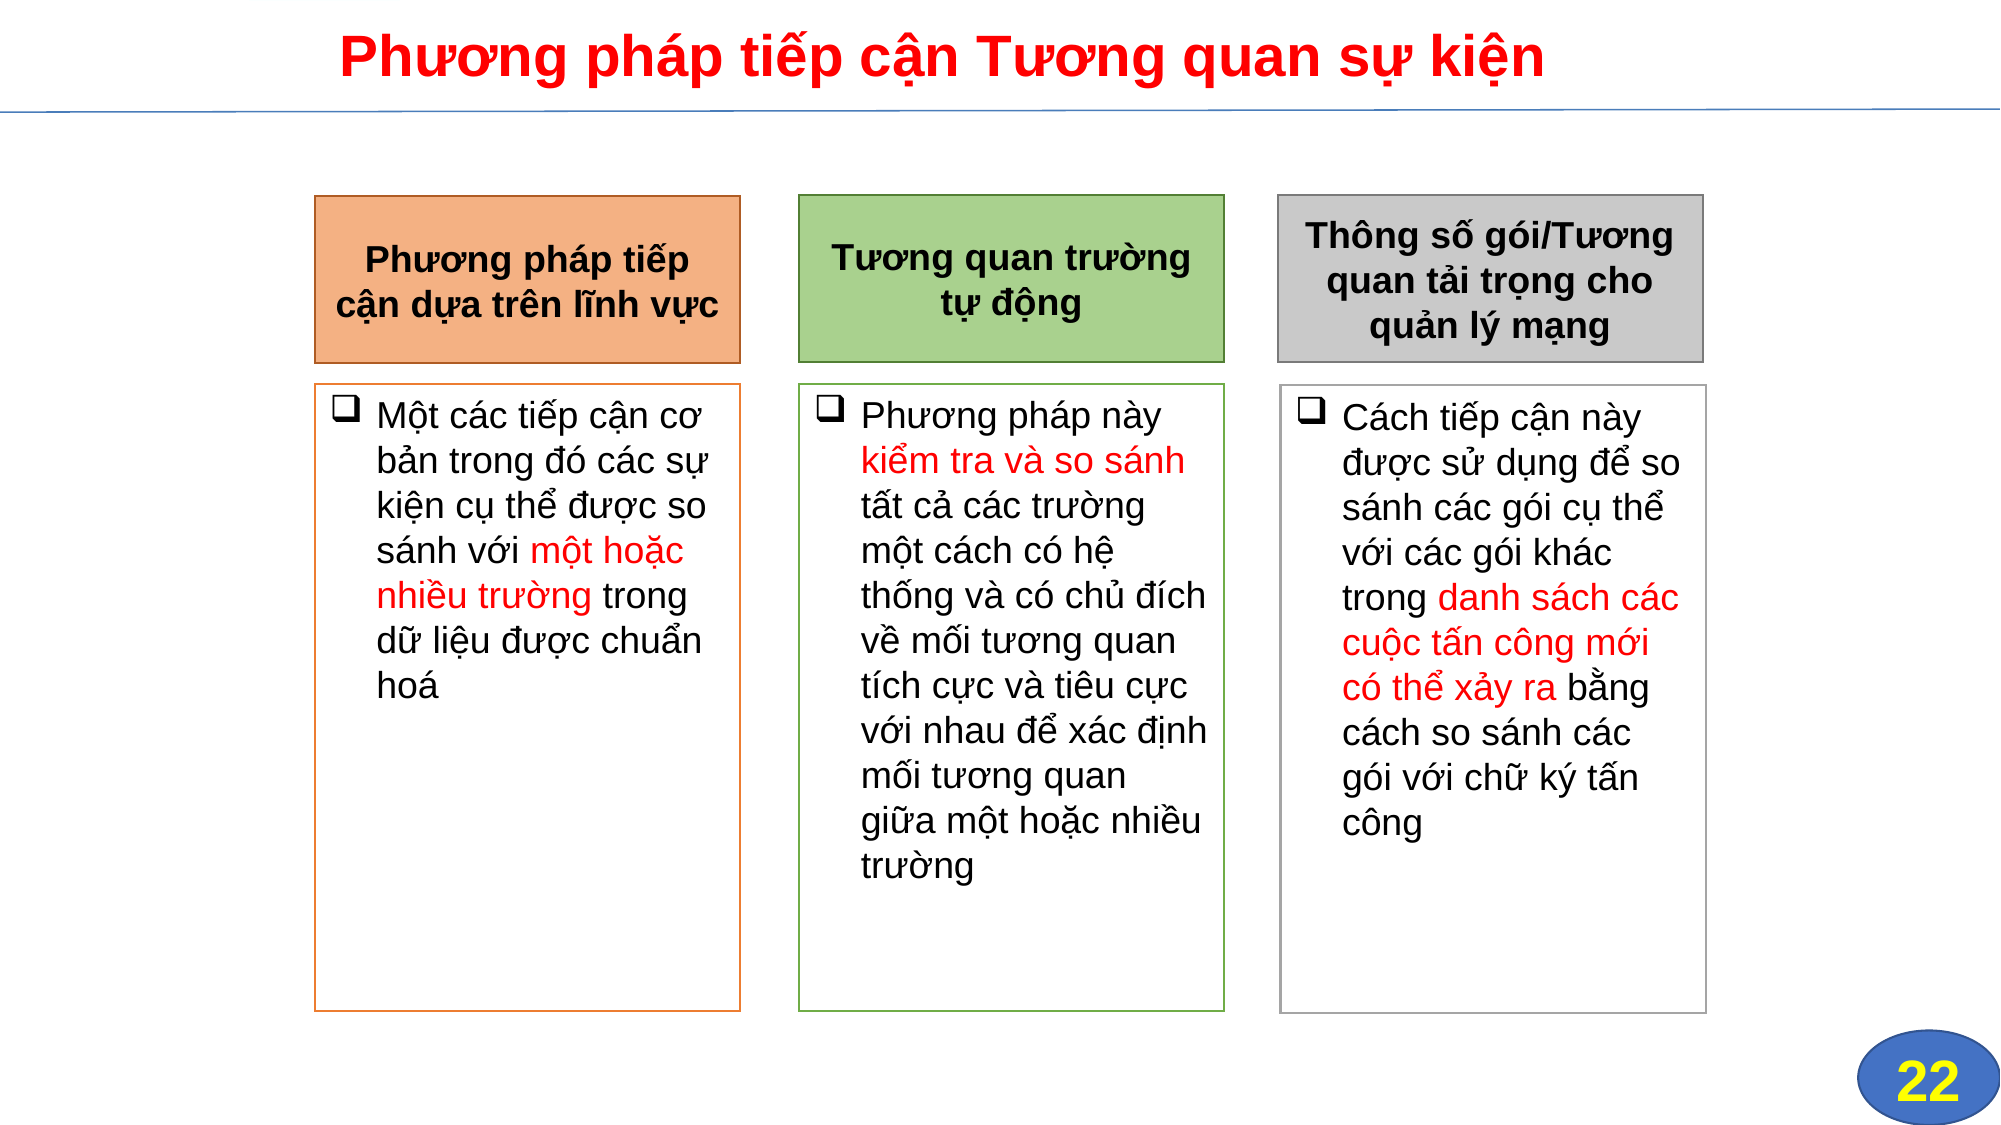

# Phương pháp tiếp cận Tương quan sự kiện
Tương quan trường tự động
Thông số gói/Tương quan tải trọng cho quản lý mạng
Phương pháp tiếp cận dựa trên lĩnh vực
Một các tiếp cận cơ bản trong đó các sự kiện cụ thể được so sánh với một hoặc nhiều trường trong dữ liệu được chuẩn hoá
Phương pháp này kiểm tra và so sánh tất cả các trường một cách có hệ thống và có chủ đích về mối tương quan tích cực và tiêu cực với nhau để xác định mối tương quan giữa một hoặc nhiều trường
Cách tiếp cận này được sử dụng để so sánh các gói cụ thể với các gói khác trong danh sách các cuộc tấn công mới có thể xảy ra bằng cách so sánh các gói với chữ ký tấn công
22